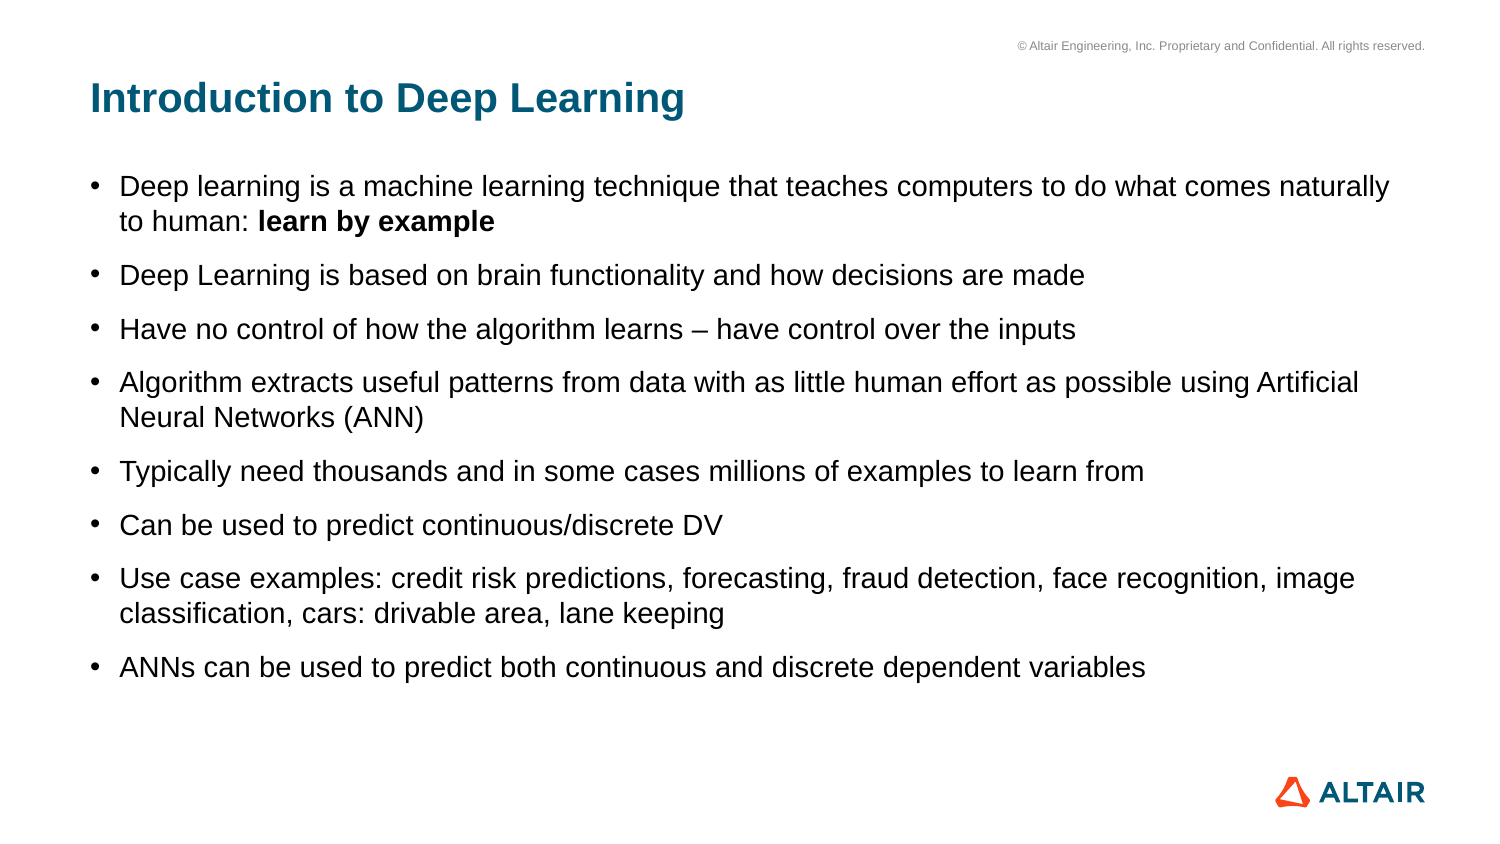

# Introduction to Deep Learning
Deep learning is a machine learning technique that teaches computers to do what comes naturally to human: learn by example
Deep Learning is based on brain functionality and how decisions are made
Have no control of how the algorithm learns – have control over the inputs
Algorithm extracts useful patterns from data with as little human effort as possible using Artificial Neural Networks (ANN)
Typically need thousands and in some cases millions of examples to learn from
Can be used to predict continuous/discrete DV
Use case examples: credit risk predictions, forecasting, fraud detection, face recognition, image classification, cars: drivable area, lane keeping
ANNs can be used to predict both continuous and discrete dependent variables